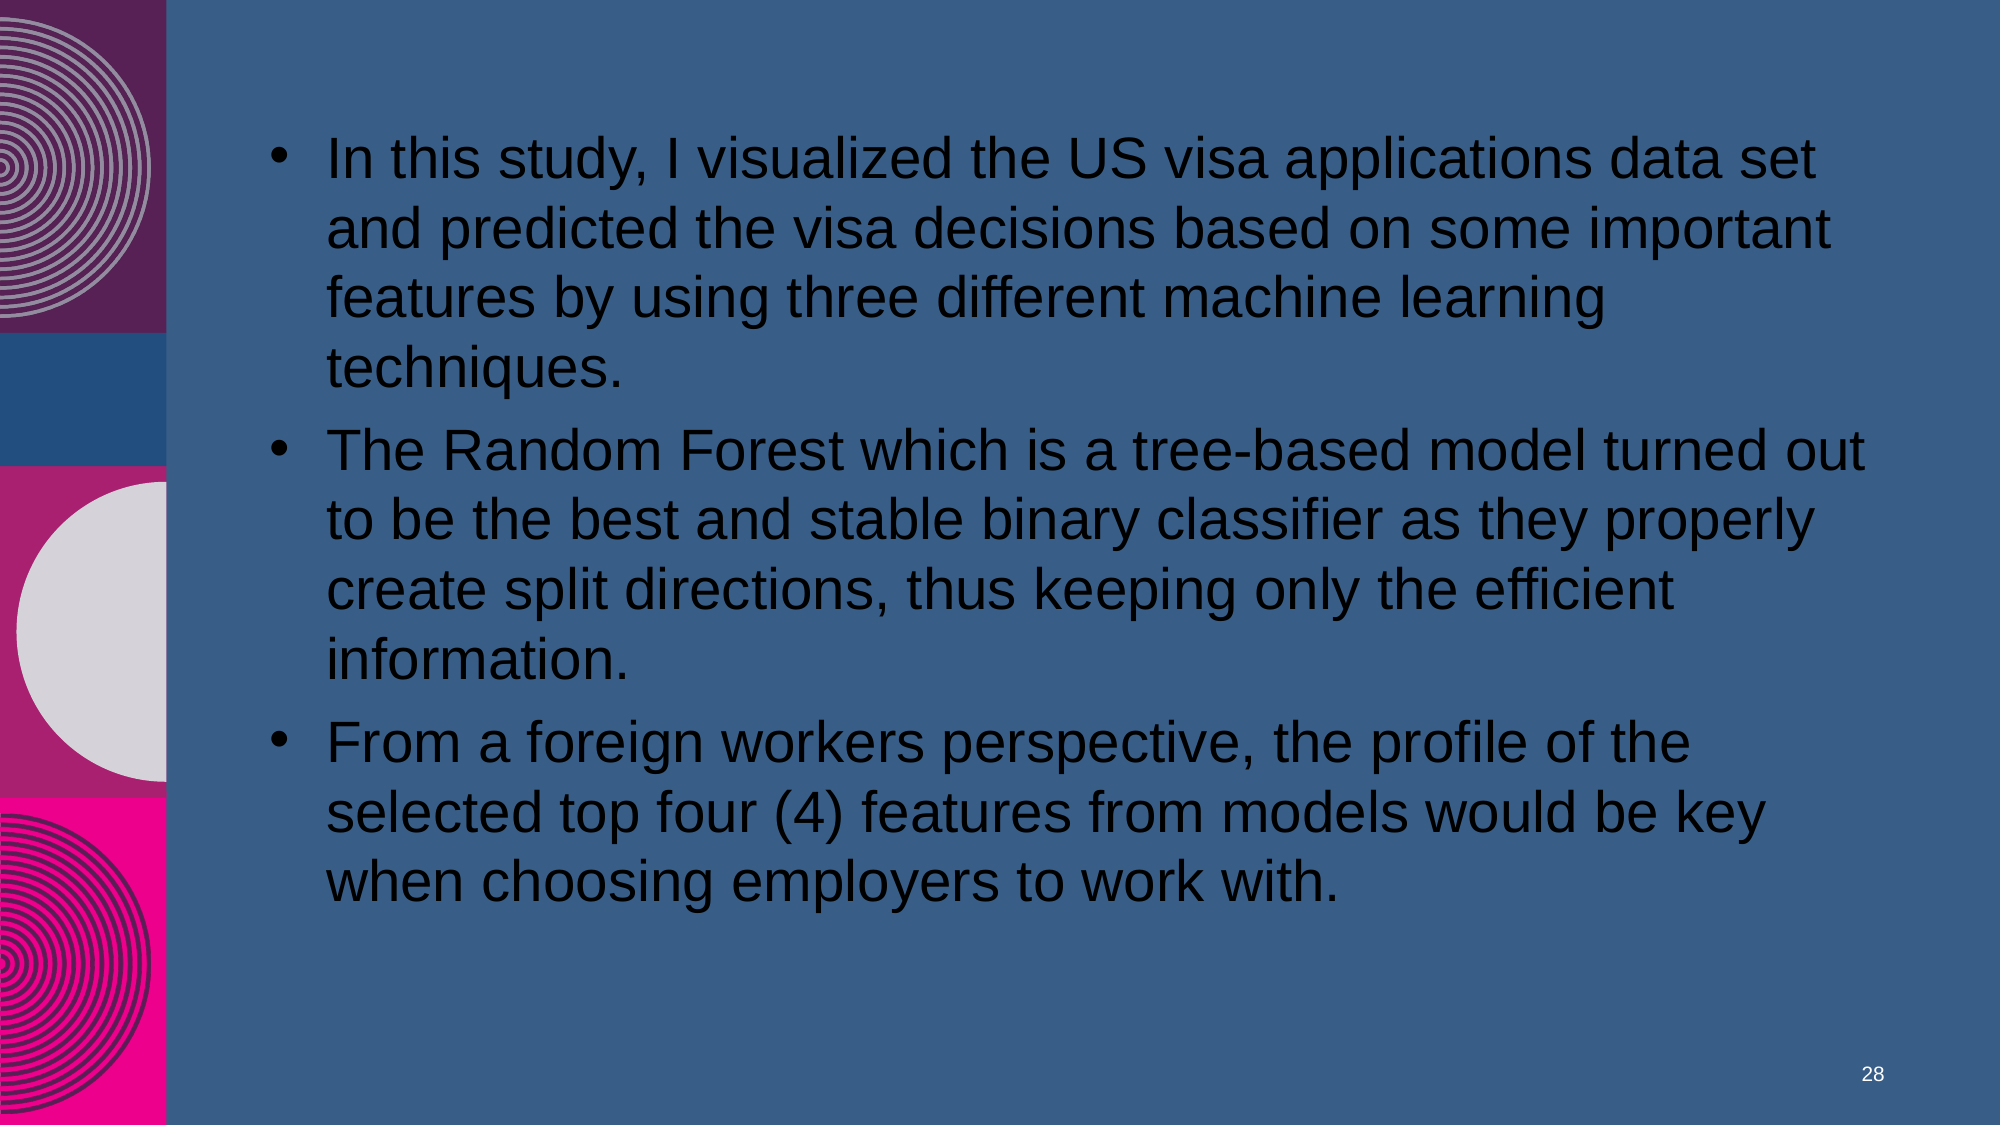

In this study, I visualized the US visa applications data set and predicted the visa decisions based on some important features by using three different machine learning techniques.
The Random Forest which is a tree-based model turned out to be the best and stable binary classifier as they properly create split directions, thus keeping only the efficient information.
From a foreign workers perspective, the profile of the selected top four (4) features from models would be key when choosing employers to work with.
28